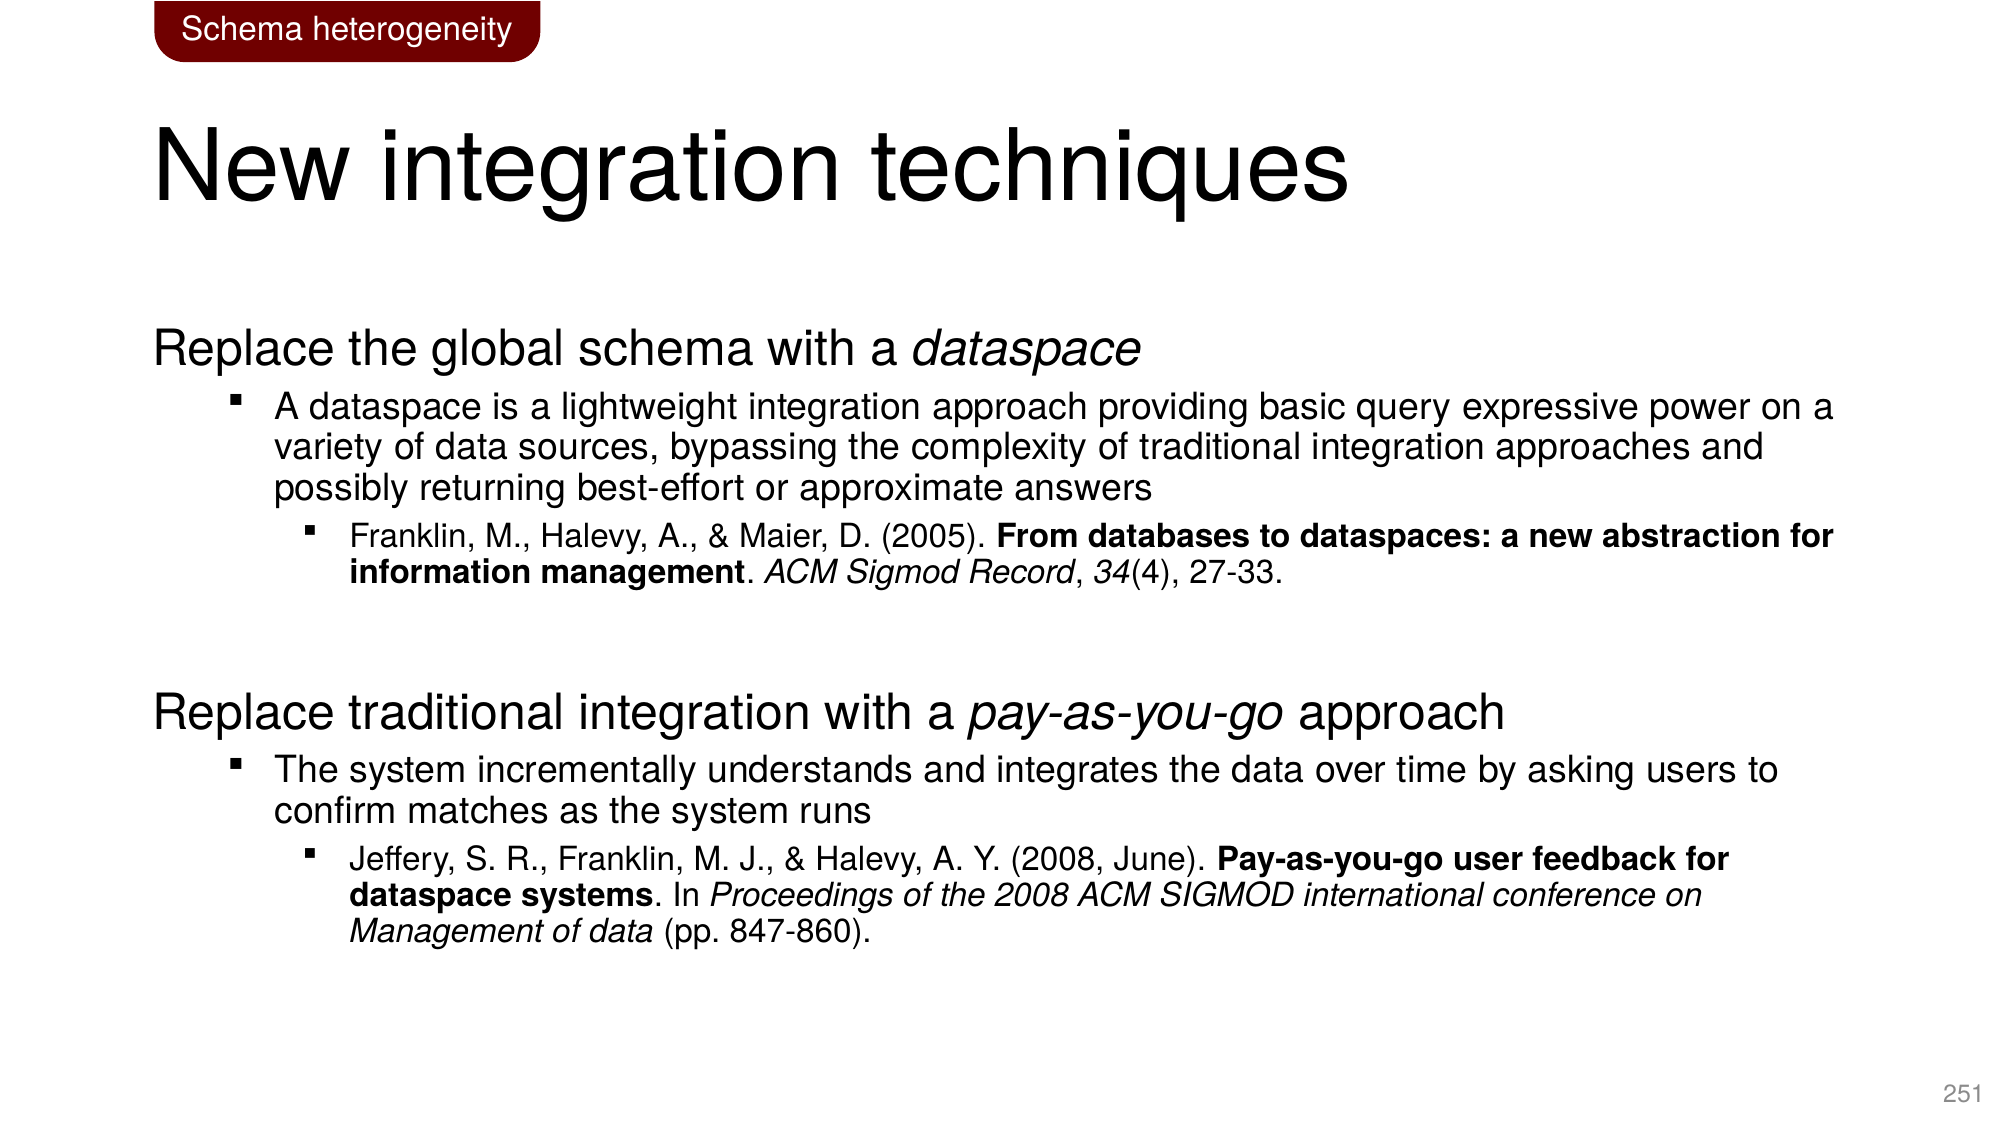

Schema heterogeneity
# New integration techniques
Replace the global schema with a dataspace
A dataspace is a lightweight integration approach providing basic query expressive power on a variety of data sources, bypassing the complexity of traditional integration approaches and possibly returning best-effort or approximate answers
Franklin, M., Halevy, A., & Maier, D. (2005). From databases to dataspaces: a new abstraction for information management. ACM Sigmod Record, 34(4), 27-33.

Replace traditional integration with a pay-as-you-go approach
The system incrementally understands and integrates the data over time by asking users to confirm matches as the system runs
Jeffery, S. R., Franklin, M. J., & Halevy, A. Y. (2008, June). Pay-as-you-go user feedback for dataspace systems. In Proceedings of the 2008 ACM SIGMOD international conference on Management of data (pp. 847-860).
251